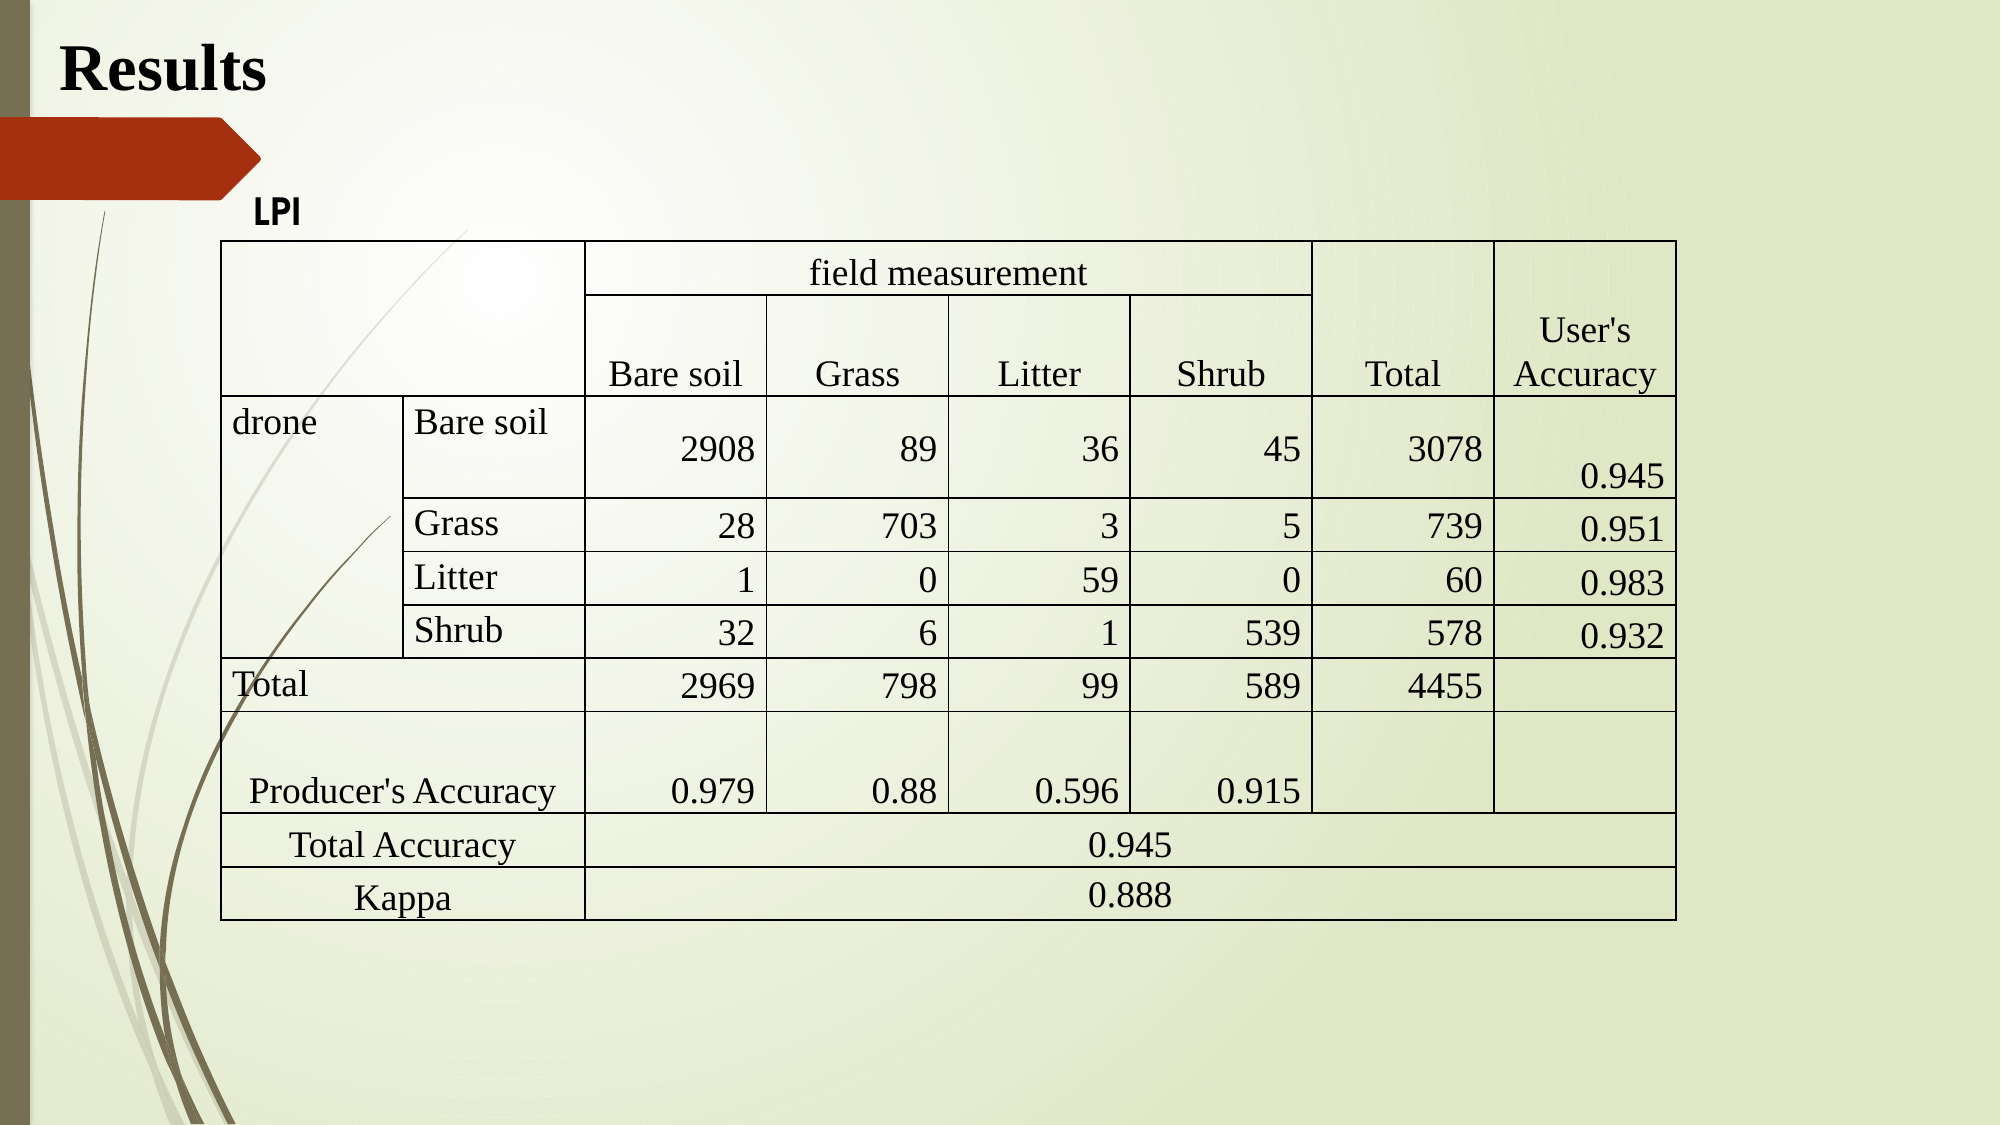

Results
LPI
|  |  | field measurement |  |  |  | Total | User's Accuracy |
| --- | --- | --- | --- | --- | --- | --- | --- |
|  |  | Bare soil | Grass | Litter | Shrub |  |  |
| drone | Bare soil | 2908 | 89 | 36 | 45 | 3078 | 0.945 |
|  | Grass | 28 | 703 | 3 | 5 | 739 | 0.951 |
|  | Litter | 1 | 0 | 59 | 0 | 60 | 0.983 |
|  | Shrub | 32 | 6 | 1 | 539 | 578 | 0.932 |
| Total |  | 2969 | 798 | 99 | 589 | 4455 |  |
| Producer's Accuracy |  | 0.979 | 0.88 | 0.596 | 0.915 |  |  |
| Total Accuracy |  | 0.945 |  |  |  |  |  |
| Kappa |  | 0.888 |  |  |  |  |  |